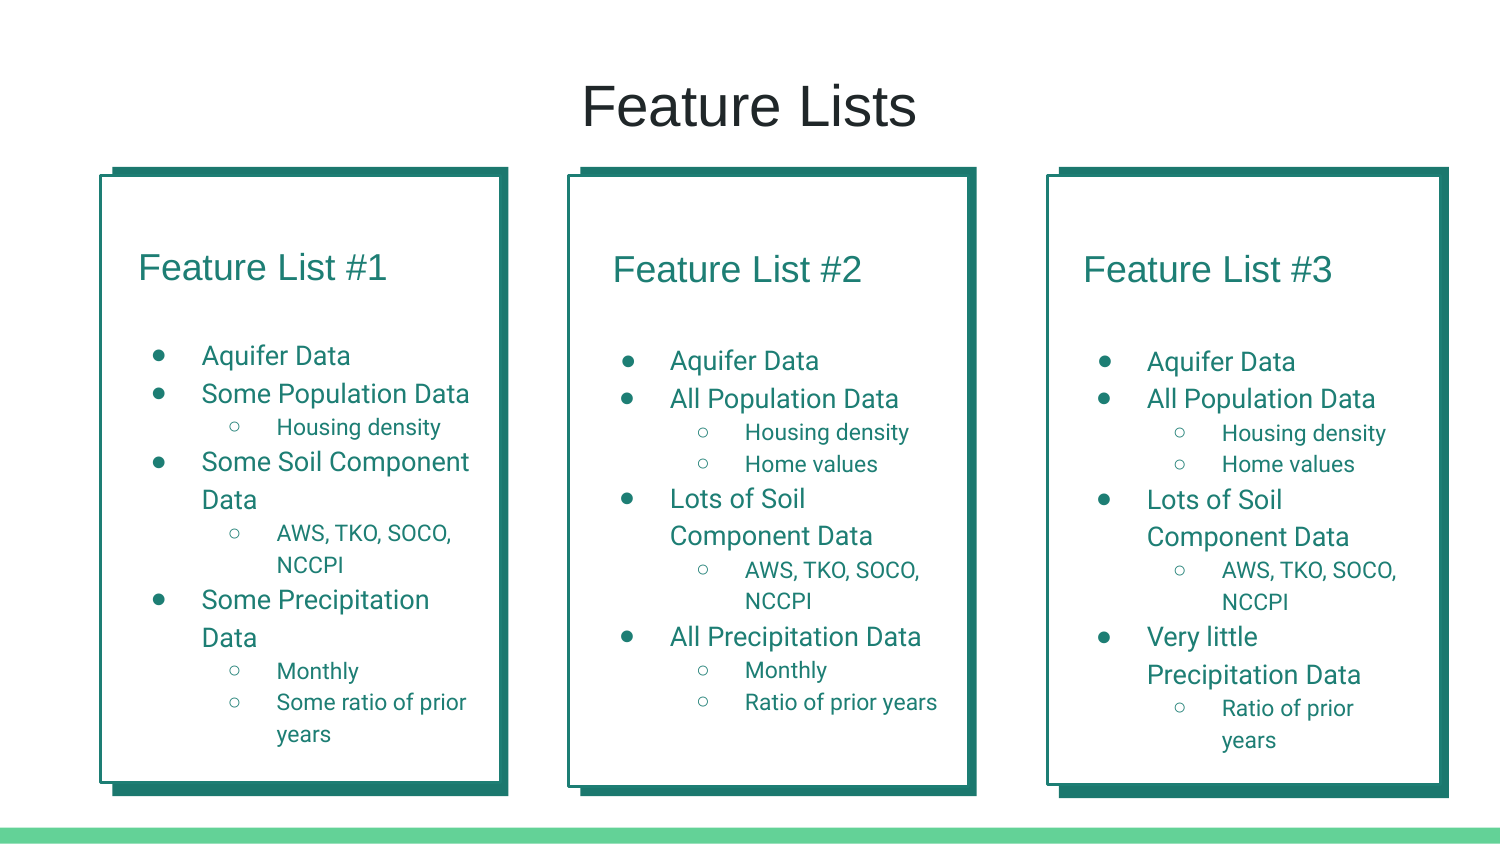

# Feature Lists

Feature List #3
Aquifer Data
All Population Data
Housing density
Home values
Lots of Soil Component Data
AWS, TKO, SOCO, NCCPI
Very little Precipitation Data
Ratio of prior years

Feature List #1
Aquifer Data
Some Population Data
Housing density
Some Soil Component Data
AWS, TKO, SOCO, NCCPI
Some Precipitation Data
Monthly
Some ratio of prior years

Feature List #2
Aquifer Data
All Population Data
Housing density
Home values
Lots of Soil Component Data
AWS, TKO, SOCO, NCCPI
All Precipitation Data
Monthly
Ratio of prior years